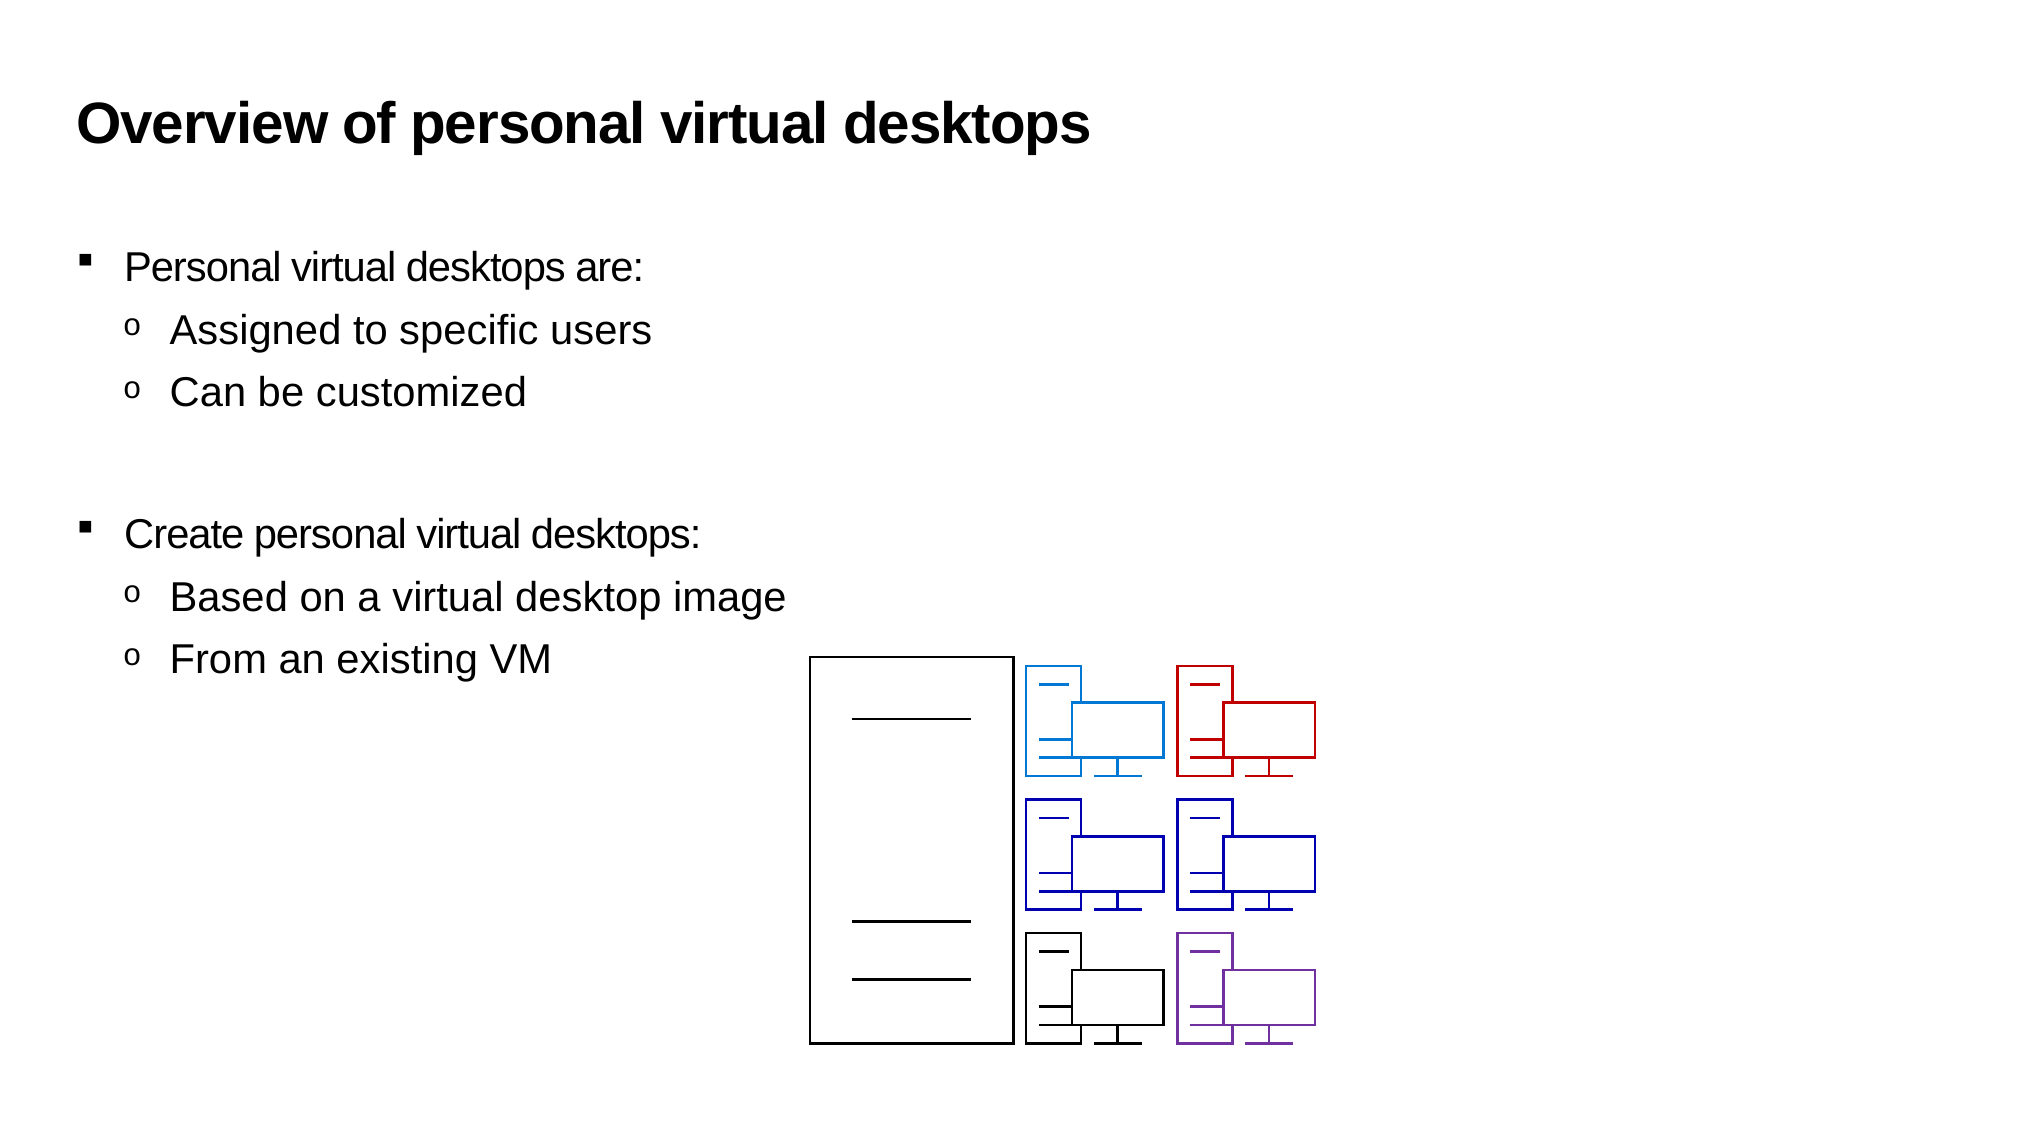

# Overview of personal virtual desktops
Personal virtual desktops are:
Assigned to specific users
Can be customized

Create personal virtual desktops:
Based on a virtual desktop image
From an existing VM